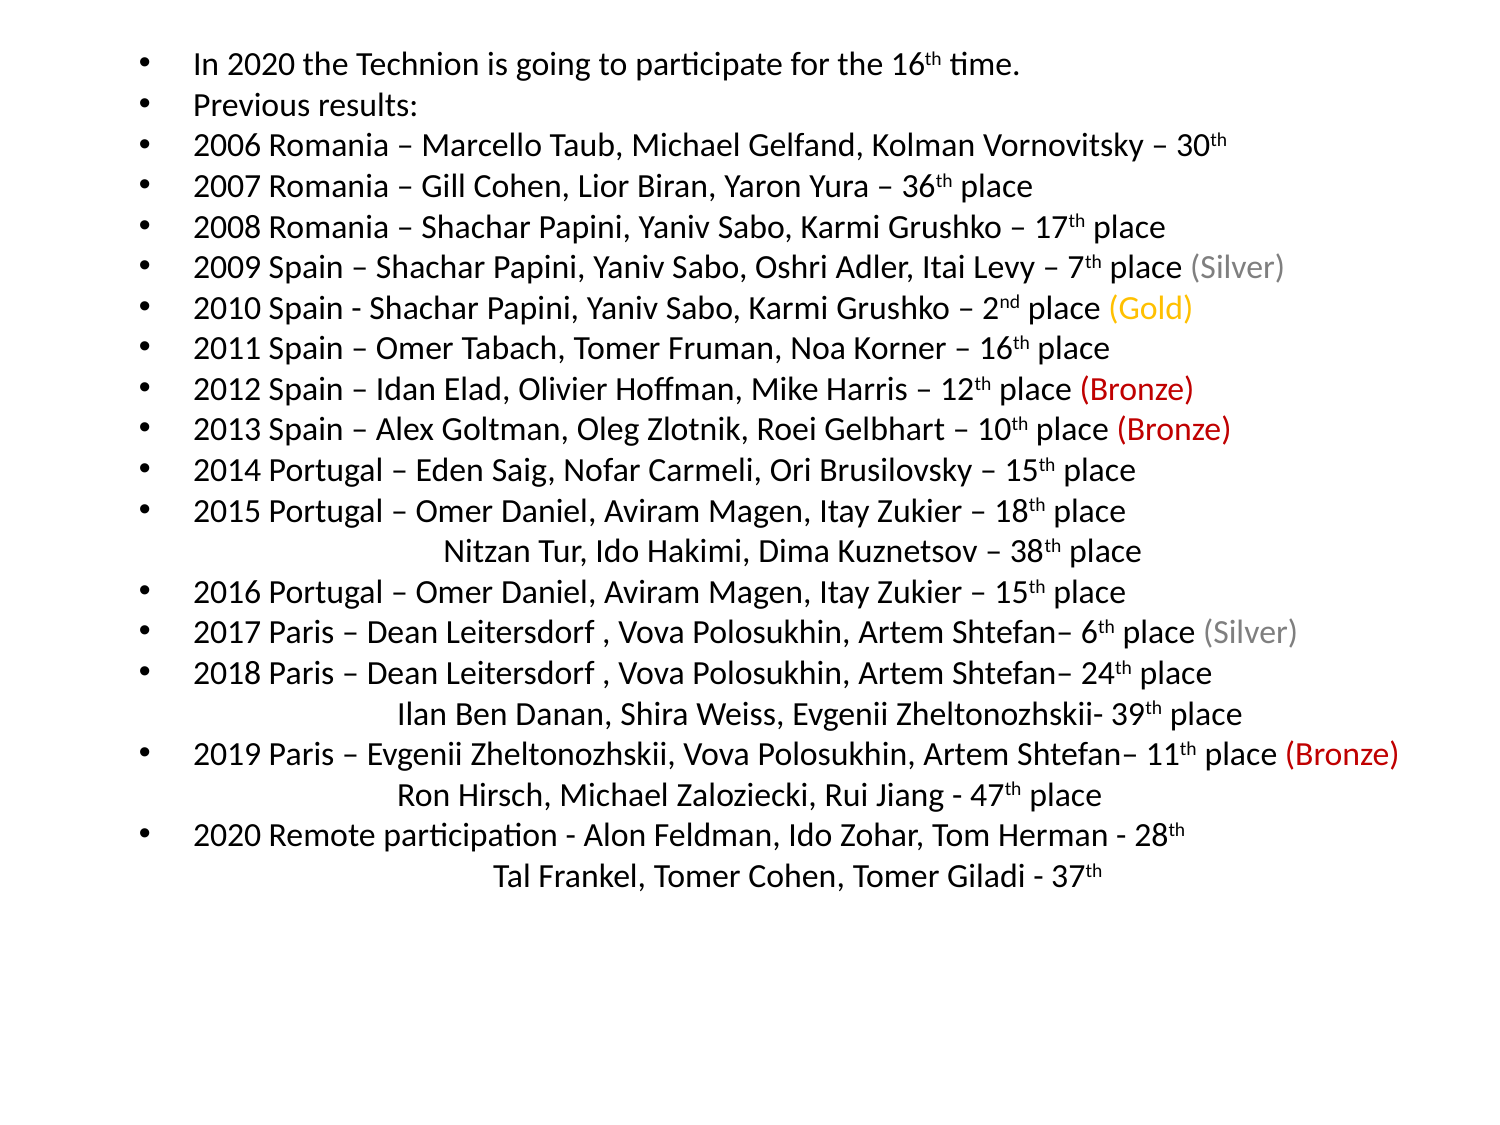

In 2020 the Technion is going to participate for the 16th time.
Previous results:
2006 Romania – Marcello Taub, Michael Gelfand, Kolman Vornovitsky – 30th
2007 Romania – Gill Cohen, Lior Biran, Yaron Yura – 36th place
2008 Romania – Shachar Papini, Yaniv Sabo, Karmi Grushko – 17th place
2009 Spain – Shachar Papini, Yaniv Sabo, Oshri Adler, Itai Levy – 7th place (Silver)
2010 Spain - Shachar Papini, Yaniv Sabo, Karmi Grushko – 2nd place (Gold)
2011 Spain – Omer Tabach, Tomer Fruman, Noa Korner – 16th place
2012 Spain – Idan Elad, Olivier Hoffman, Mike Harris – 12th place (Bronze)
2013 Spain – Alex Goltman, Oleg Zlotnik, Roei Gelbhart – 10th place (Bronze)
2014 Portugal – Eden Saig, Nofar Carmeli, Ori Brusilovsky – 15th place
2015 Portugal – Omer Daniel, Aviram Magen, Itay Zukier – 18th place
	             Nitzan Tur, Ido Hakimi, Dima Kuznetsov – 38th place
2016 Portugal – Omer Daniel, Aviram Magen, Itay Zukier – 15th place
2017 Paris – Dean Leitersdorf , Vova Polosukhin, Artem Shtefan– 6th place (Silver)
2018 Paris – Dean Leitersdorf , Vova Polosukhin, Artem Shtefan– 24th place
    	       Ilan Ben Danan, Shira Weiss, Evgenii Zheltonozhskii- 39th place
2019 Paris – Evgenii Zheltonozhskii, Vova Polosukhin, Artem Shtefan– 11th place (Bronze)
    	       Ron Hirsch, Michael Zaloziecki, Rui Jiang - 47th place
2020 Remote participation - Alon Feldman, Ido Zohar, Tom Herman - 28th
		Tal Frankel, Tomer Cohen, Tomer Giladi - 37th